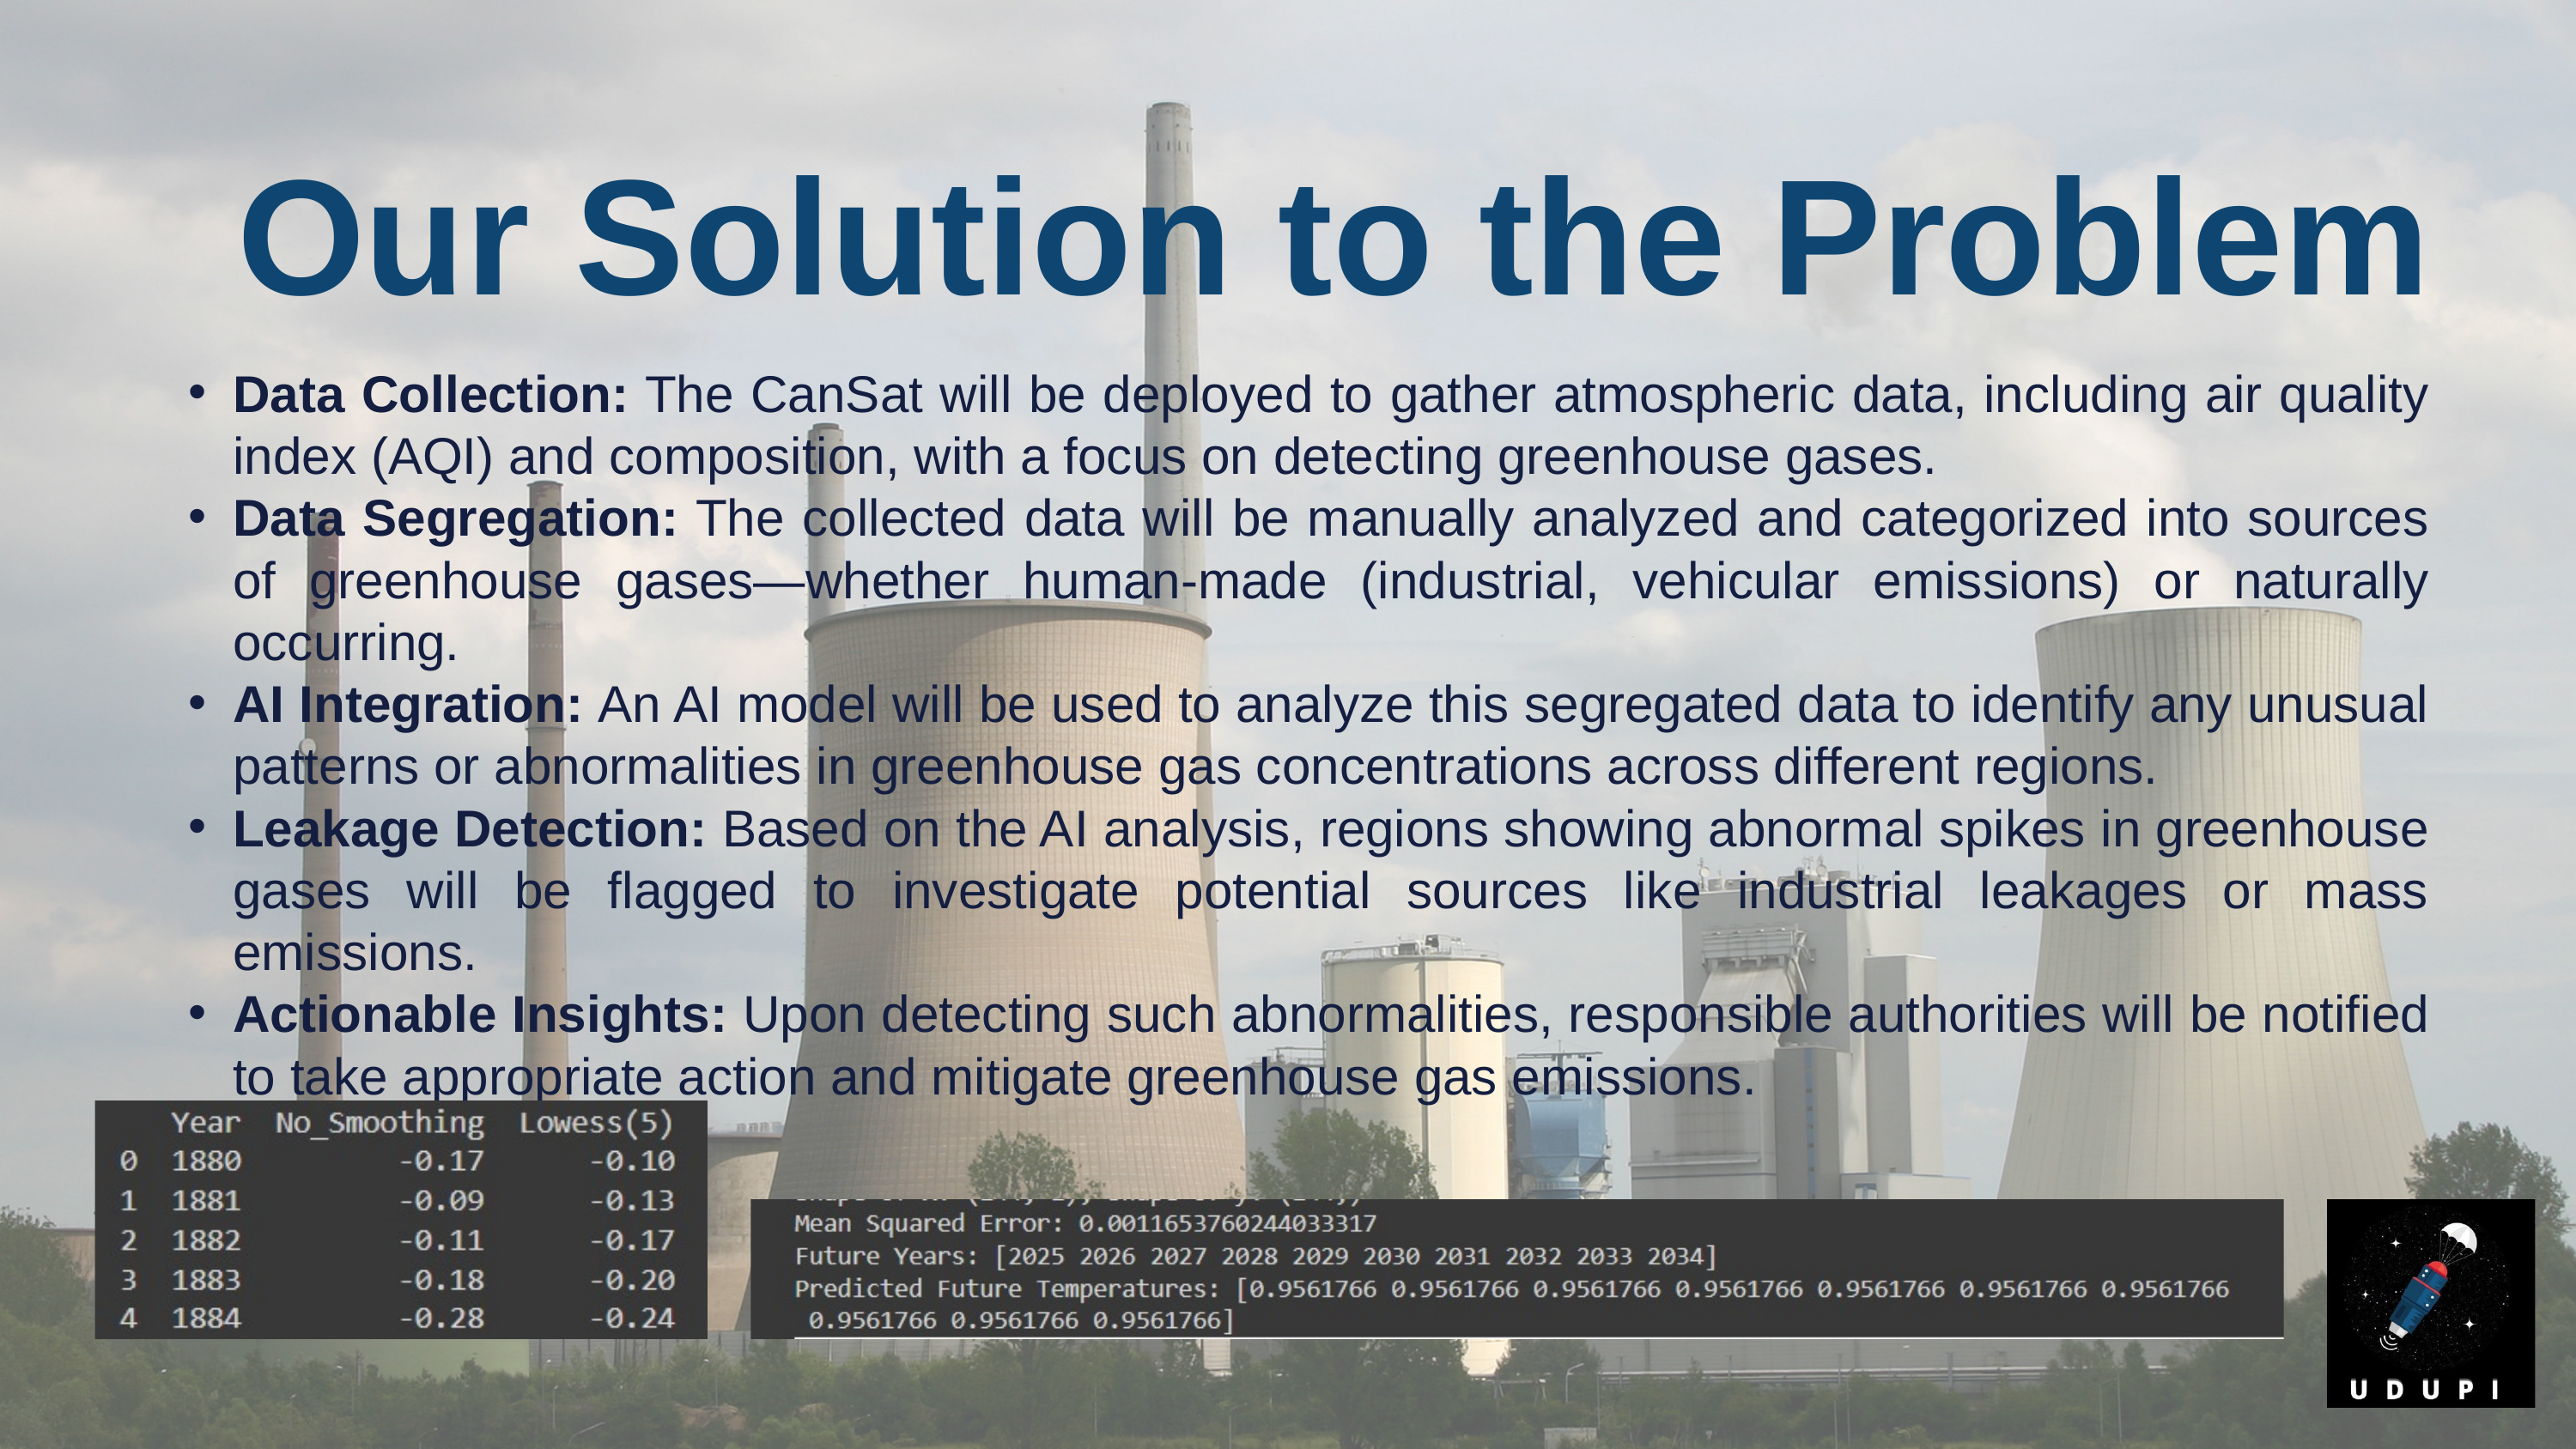

Our Solution to the Problem
Data Collection: The CanSat will be deployed to gather atmospheric data, including air quality index (AQI) and composition, with a focus on detecting greenhouse gases.
Data Segregation: The collected data will be manually analyzed and categorized into sources of greenhouse gases—whether human-made (industrial, vehicular emissions) or naturally occurring.
AI Integration: An AI model will be used to analyze this segregated data to identify any unusual patterns or abnormalities in greenhouse gas concentrations across different regions.
Leakage Detection: Based on the AI analysis, regions showing abnormal spikes in greenhouse gases will be flagged to investigate potential sources like industrial leakages or mass emissions.
Actionable Insights: Upon detecting such abnormalities, responsible authorities will be notified to take appropriate action and mitigate greenhouse gas emissions.